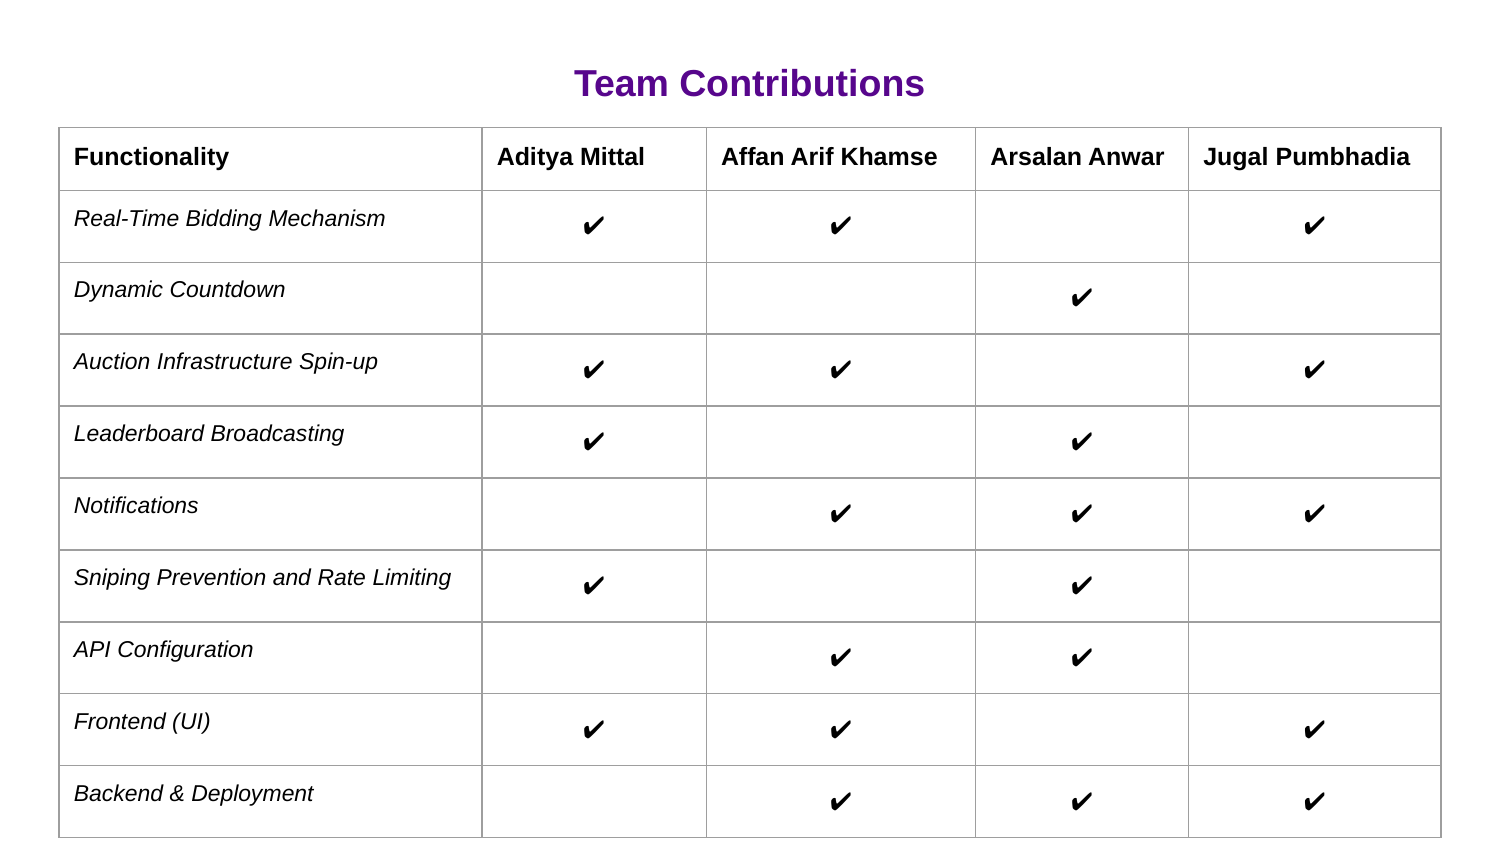

Team Contributions
| Functionality | Aditya Mittal | Affan Arif Khamse | Arsalan Anwar | Jugal Pumbhadia |
| --- | --- | --- | --- | --- |
| Real-Time Bidding Mechanism | ✔ | ✔ |  | ✔ |
| Dynamic Countdown |  |  | ✔ |  |
| Auction Infrastructure Spin-up | ✔ | ✔ |  | ✔ |
| Leaderboard Broadcasting | ✔ |  | ✔ |  |
| Notifications |  | ✔ | ✔ | ✔ |
| Sniping Prevention and Rate Limiting | ✔ |  | ✔ |  |
| API Configuration |  | ✔ | ✔ |  |
| Frontend (UI) | ✔ | ✔ |  | ✔ |
| Backend & Deployment |  | ✔ | ✔ | ✔ |